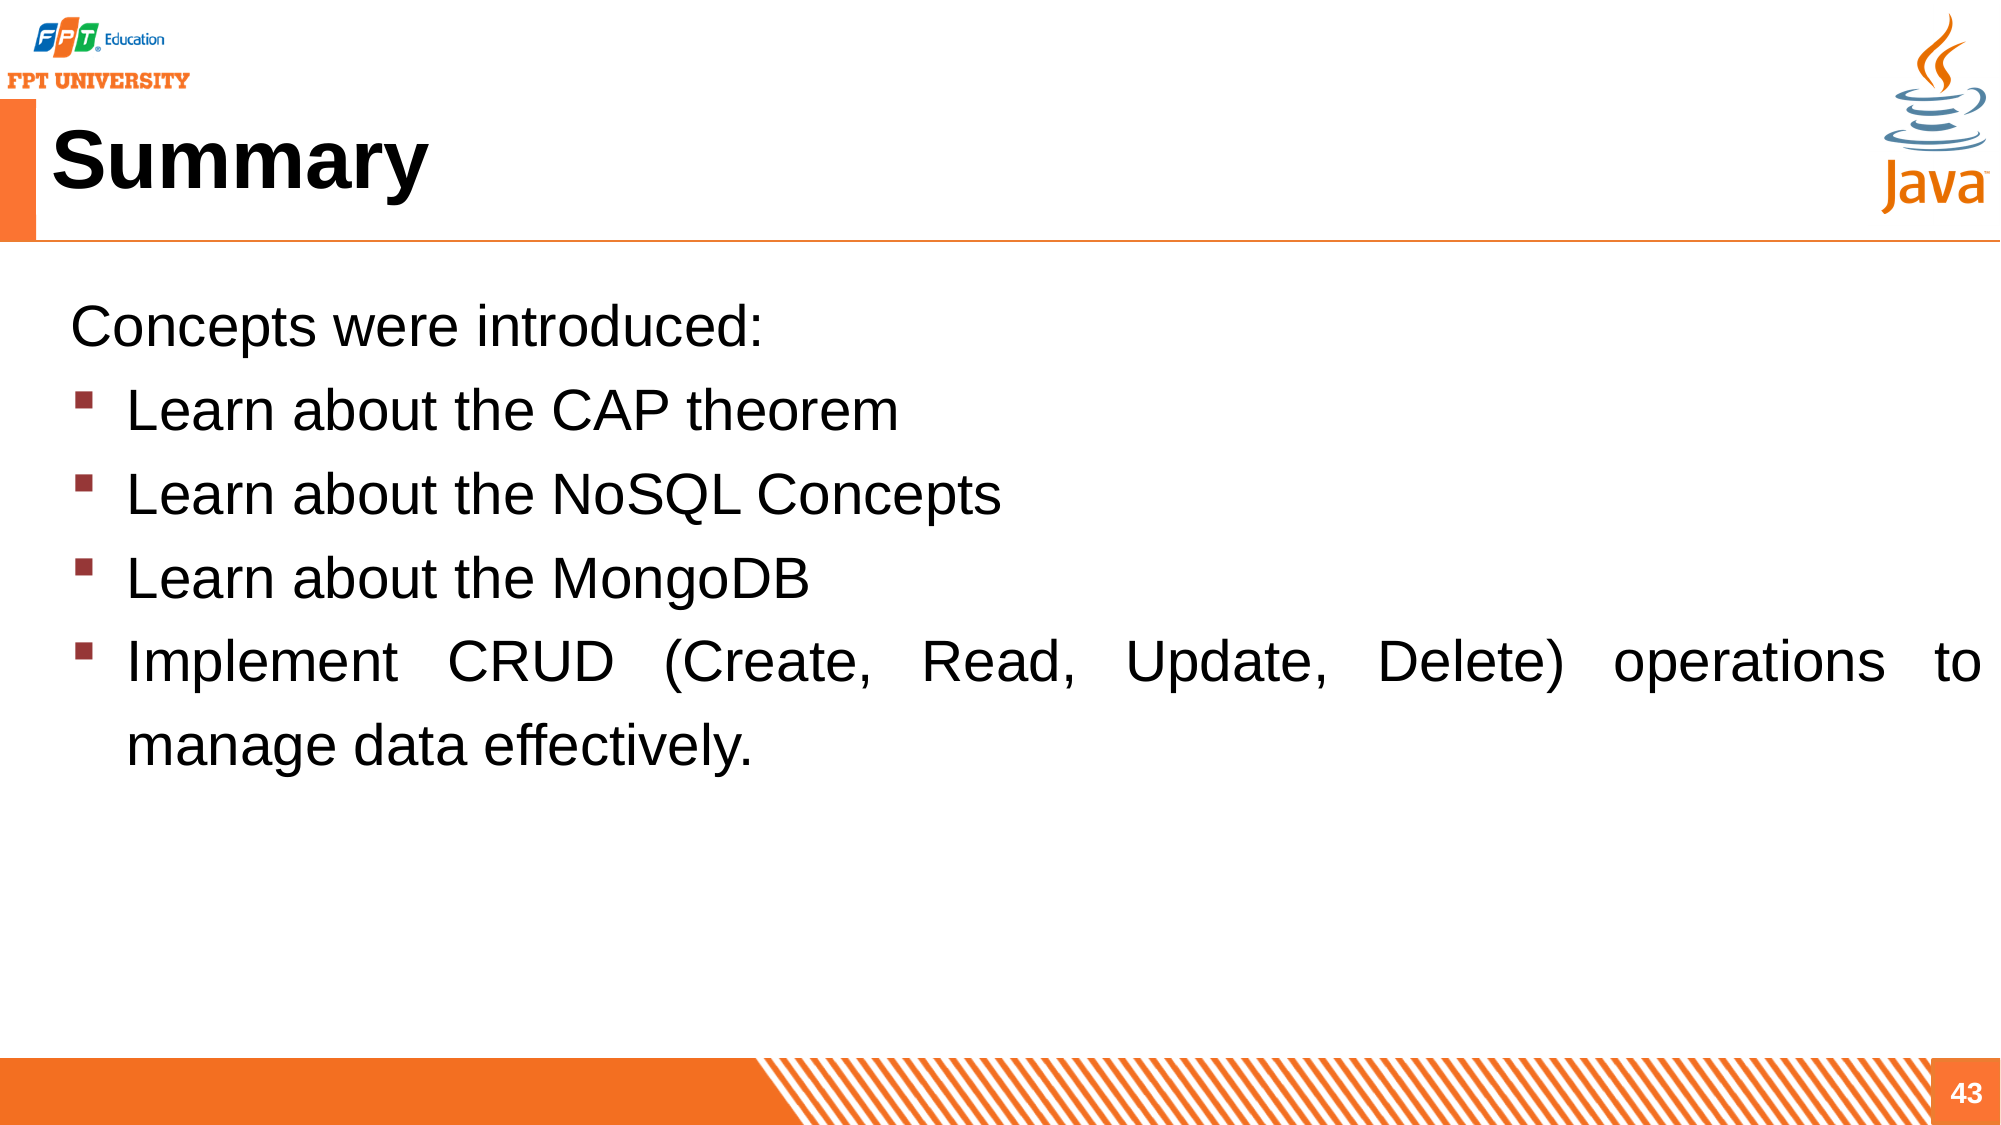

# Summary
Concepts were introduced:
Learn about the CAP theorem
Learn about the NoSQL Concepts
Learn about the MongoDB
Implement CRUD (Create, Read, Update, Delete) operations to manage data effectively.

43